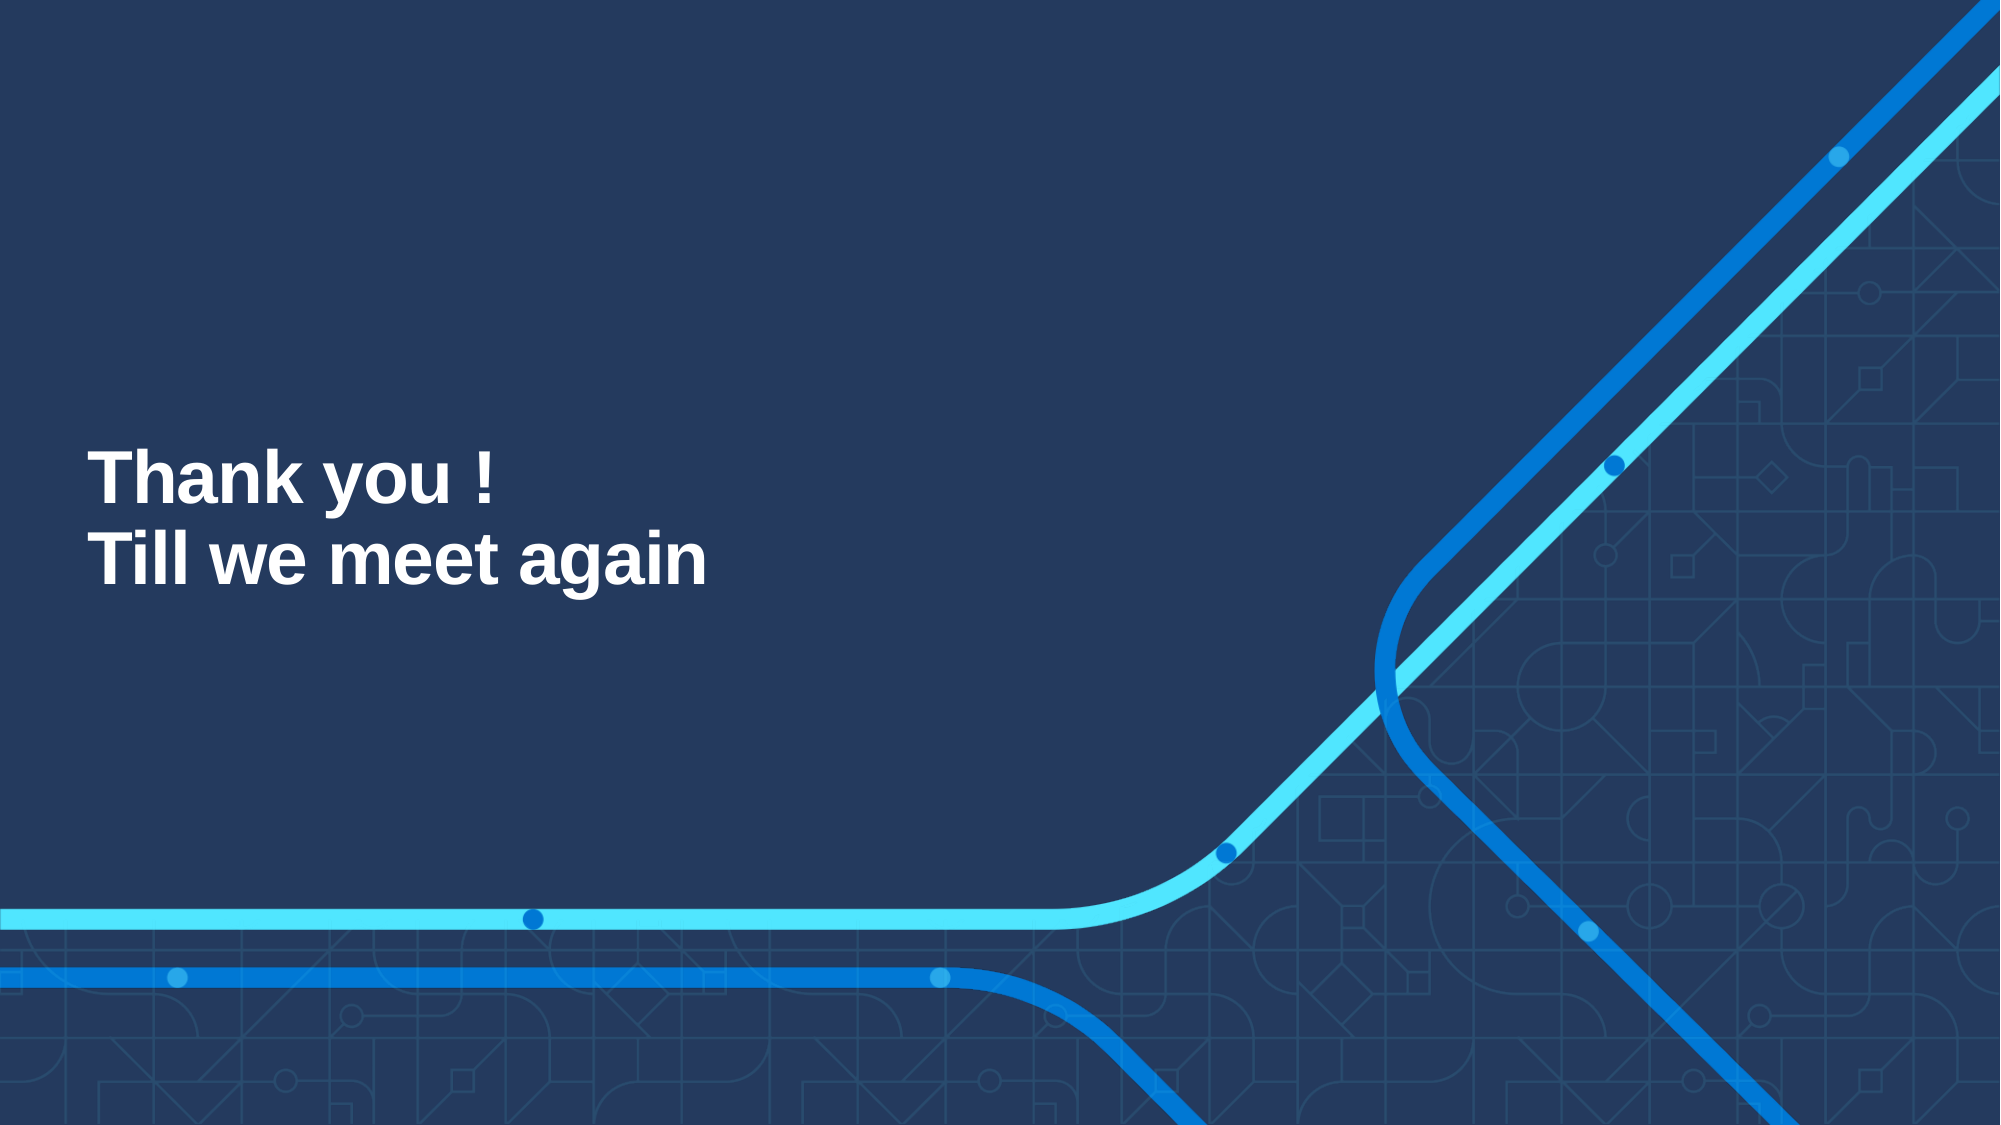

# Thank you ! Till we meet again